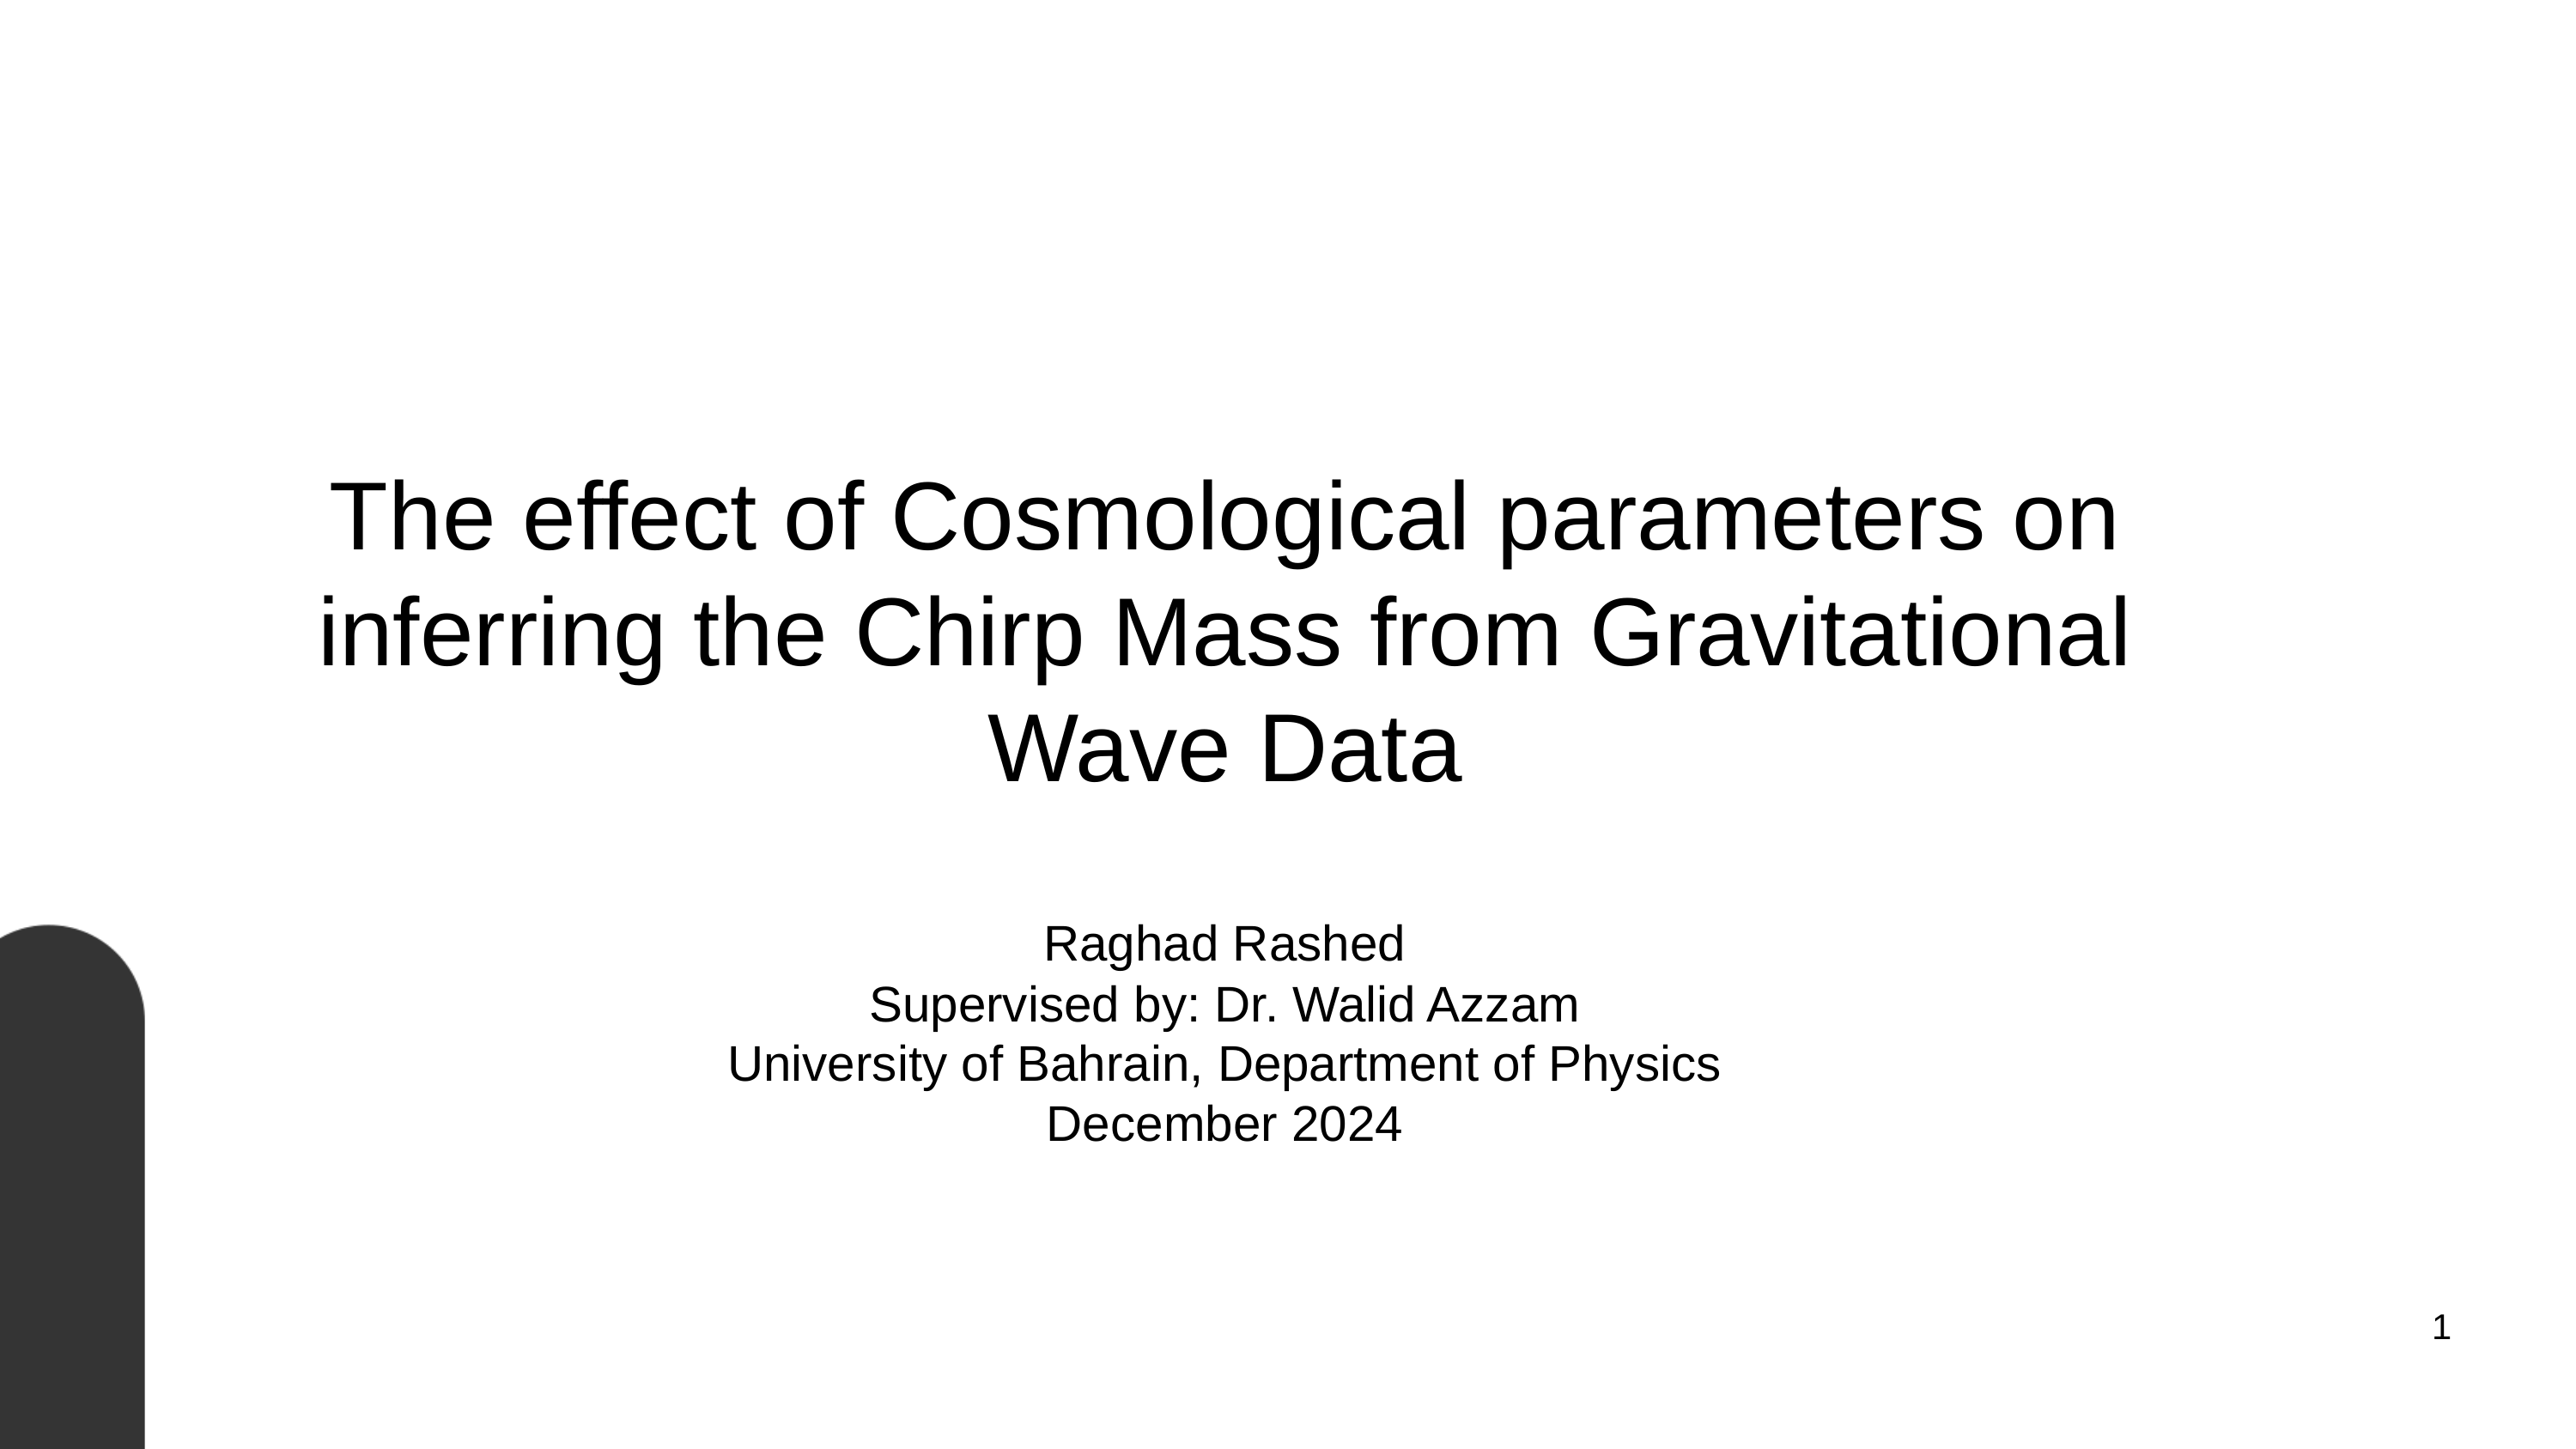

Thynk Unlimited
The effect of Cosmological parameters on inferring the Chirp Mass from Gravitational Wave Data
Read More

Raghad Rashed
Supervised by: Dr. Walid Azzam
University of Bahrain, Department of Physics
December 2024
1